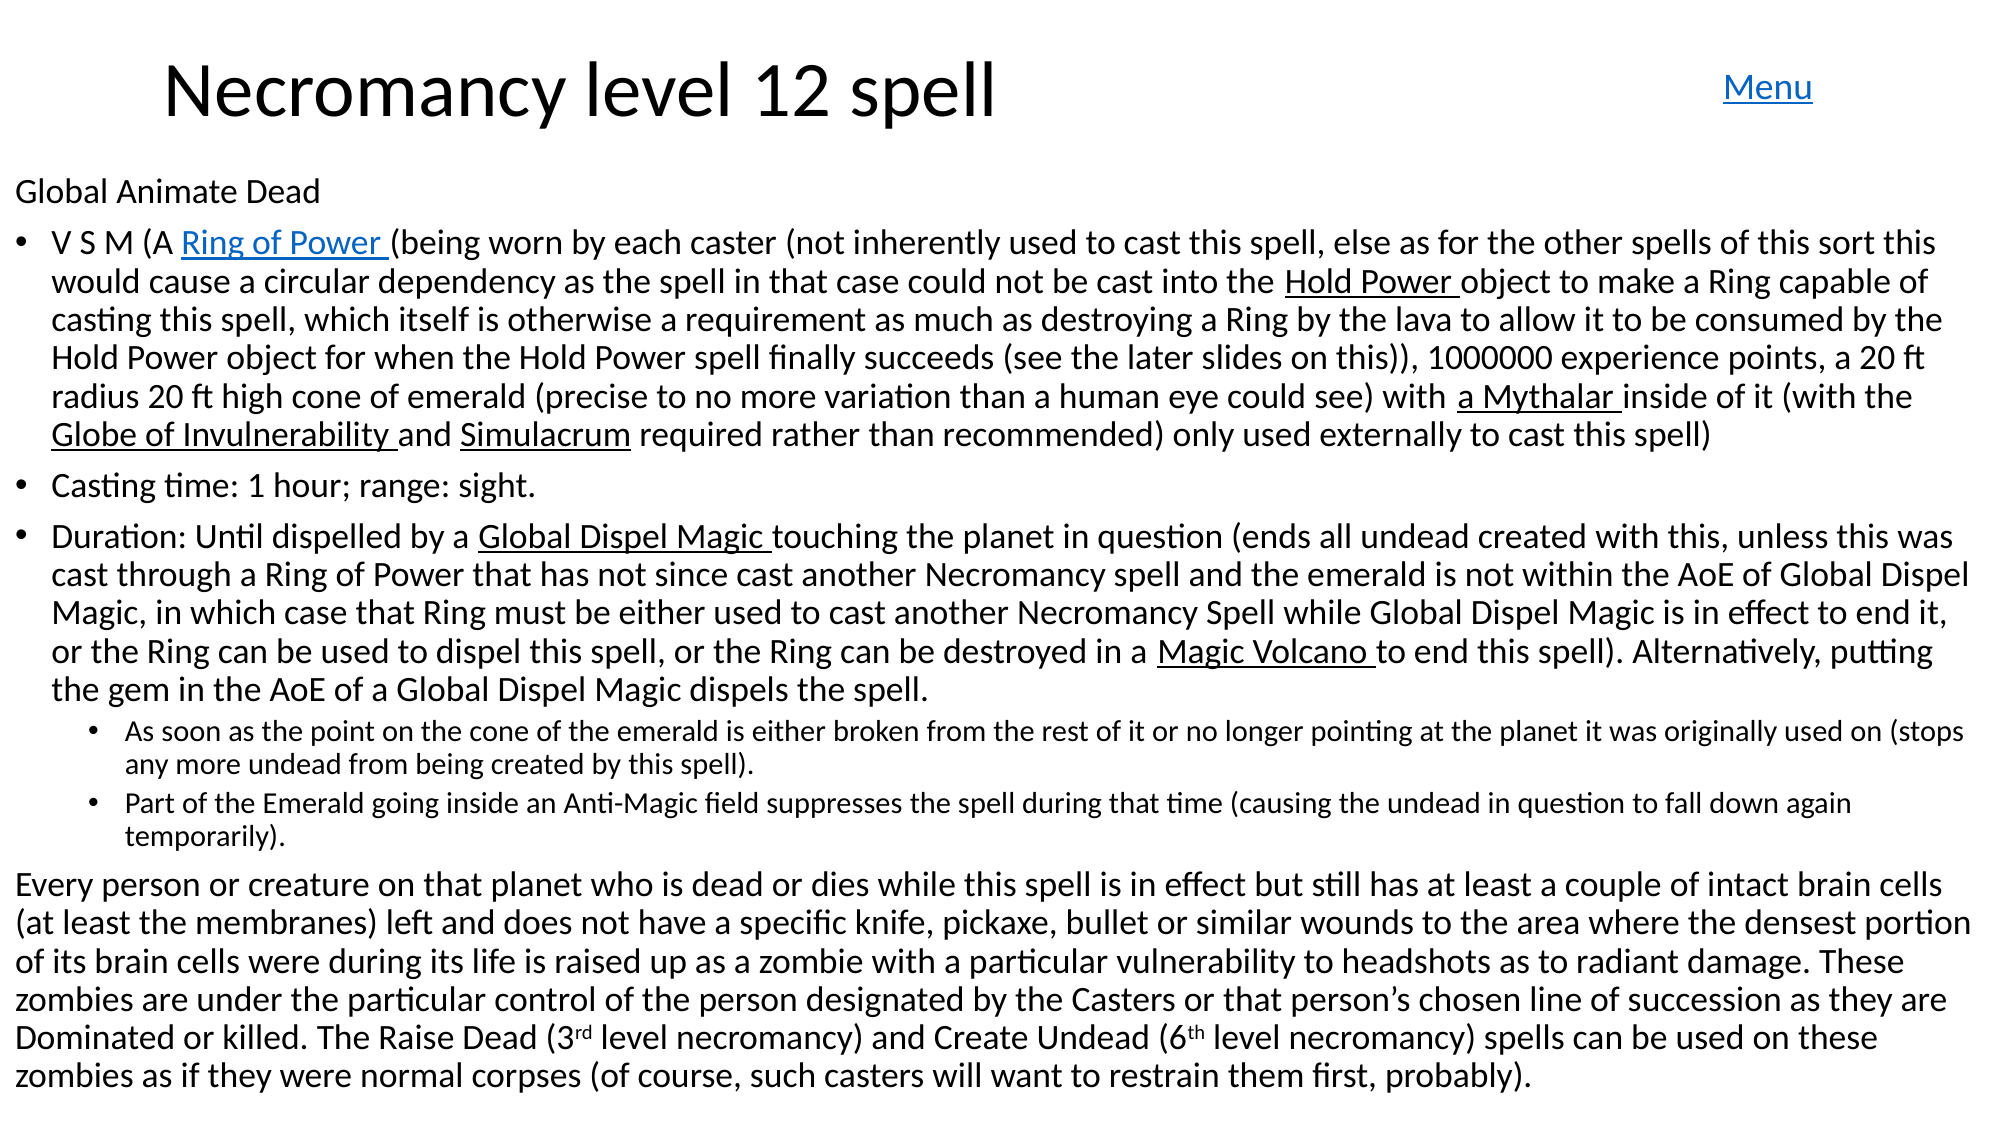

Menu
# Necromancy level 12 spell
Global Animate Dead
V S M (A Ring of Power (being worn by each caster (not inherently used to cast this spell, else as for the other spells of this sort this would cause a circular dependency as the spell in that case could not be cast into the Hold Power object to make a Ring capable of casting this spell, which itself is otherwise a requirement as much as destroying a Ring by the lava to allow it to be consumed by the Hold Power object for when the Hold Power spell finally succeeds (see the later slides on this)), 1000000 experience points, a 20 ft radius 20 ft high cone of emerald (precise to no more variation than a human eye could see) with a Mythalar inside of it (with the Globe of Invulnerability and Simulacrum required rather than recommended) only used externally to cast this spell)
Casting time: 1 hour; range: sight.
Duration: Until dispelled by a Global Dispel Magic touching the planet in question (ends all undead created with this, unless this was cast through a Ring of Power that has not since cast another Necromancy spell and the emerald is not within the AoE of Global Dispel Magic, in which case that Ring must be either used to cast another Necromancy Spell while Global Dispel Magic is in effect to end it, or the Ring can be used to dispel this spell, or the Ring can be destroyed in a Magic Volcano to end this spell). Alternatively, putting the gem in the AoE of a Global Dispel Magic dispels the spell.
As soon as the point on the cone of the emerald is either broken from the rest of it or no longer pointing at the planet it was originally used on (stops any more undead from being created by this spell).
Part of the Emerald going inside an Anti-Magic field suppresses the spell during that time (causing the undead in question to fall down again temporarily).
Every person or creature on that planet who is dead or dies while this spell is in effect but still has at least a couple of intact brain cells (at least the membranes) left and does not have a specific knife, pickaxe, bullet or similar wounds to the area where the densest portion of its brain cells were during its life is raised up as a zombie with a particular vulnerability to headshots as to radiant damage. These zombies are under the particular control of the person designated by the Casters or that person’s chosen line of succession as they are Dominated or killed. The Raise Dead (3rd level necromancy) and Create Undead (6th level necromancy) spells can be used on these zombies as if they were normal corpses (of course, such casters will want to restrain them first, probably).